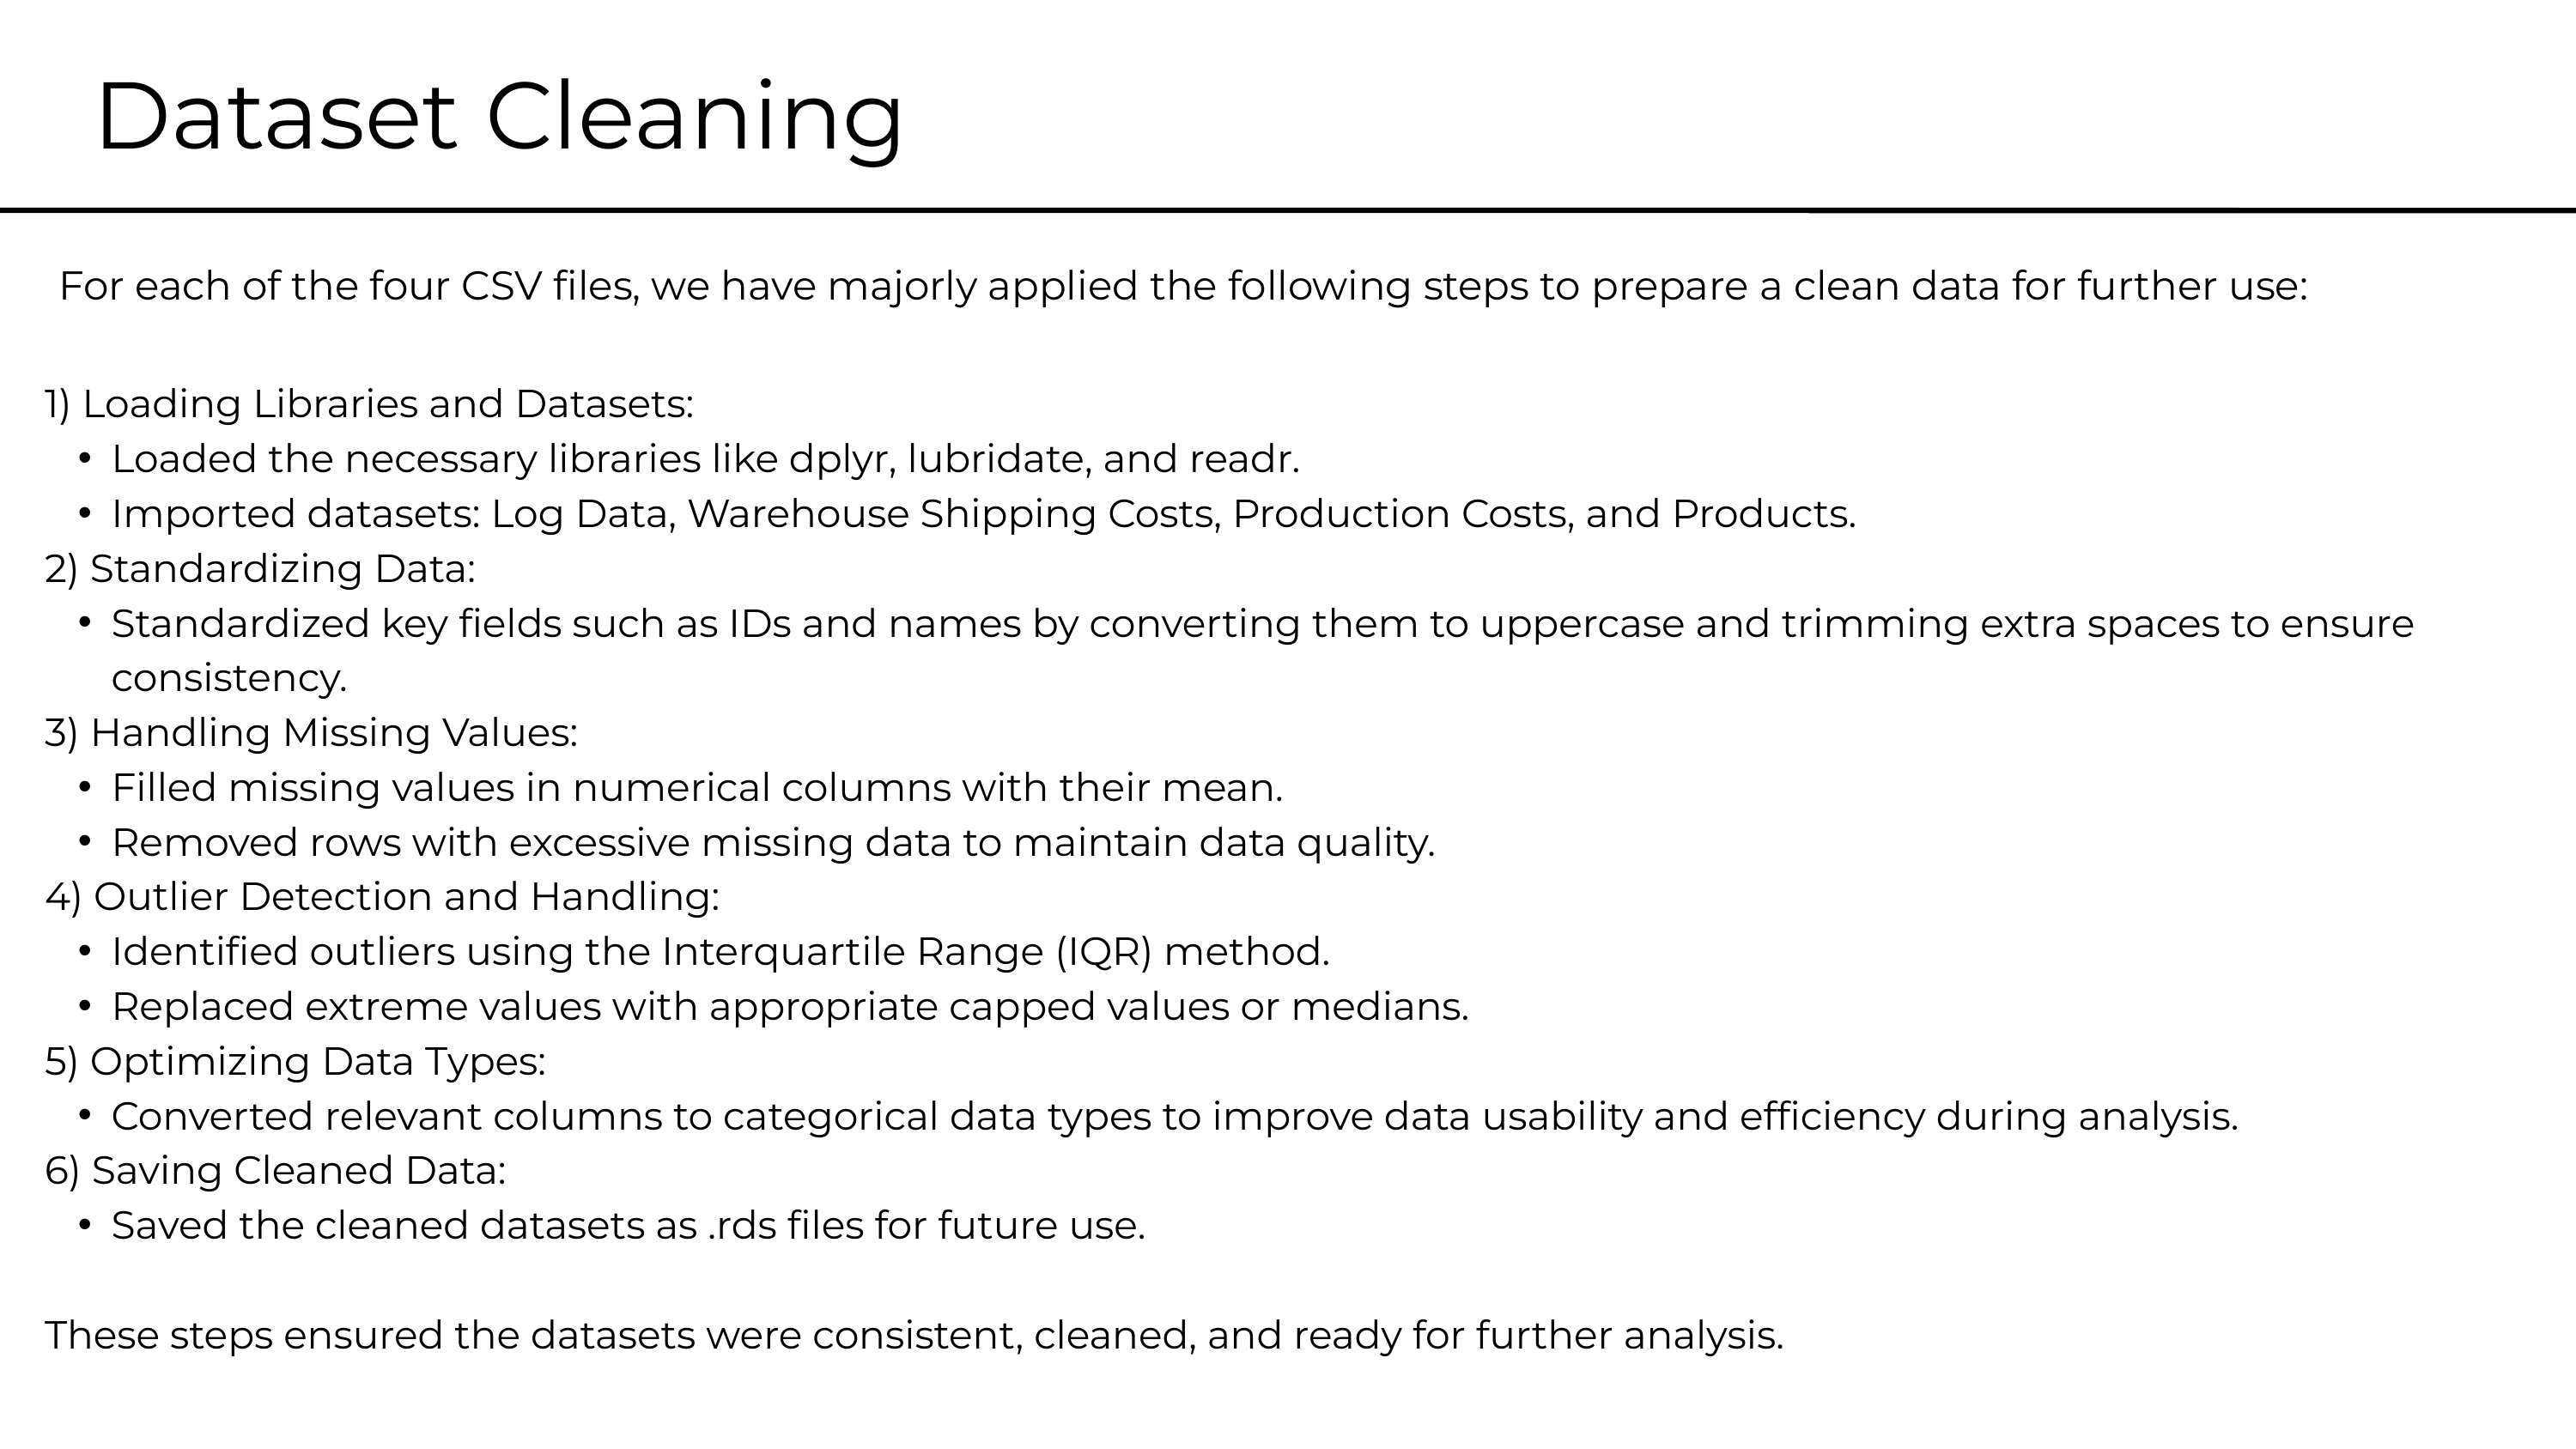

Dataset Cleaning

For each of the four CSV files, we have majorly applied the following steps to prepare a clean data for further use:

1) Loading Libraries and Datasets:
Loaded the necessary libraries like dplyr, lubridate, and readr.
Imported datasets: Log Data, Warehouse Shipping Costs, Production Costs, and Products.
2) Standardizing Data:
Standardized key fields such as IDs and names by converting them to uppercase and trimming extra spaces to ensure consistency.
3) Handling Missing Values:
Filled missing values in numerical columns with their mean.
Removed rows with excessive missing data to maintain data quality.
4) Outlier Detection and Handling:
Identified outliers using the Interquartile Range (IQR) method.
Replaced extreme values with appropriate capped values or medians.
5) Optimizing Data Types:
Converted relevant columns to categorical data types to improve data usability and efficiency during analysis.
6) Saving Cleaned Data:
Saved the cleaned datasets as .rds files for future use.

These steps ensured the datasets were consistent, cleaned, and ready for further analysis.